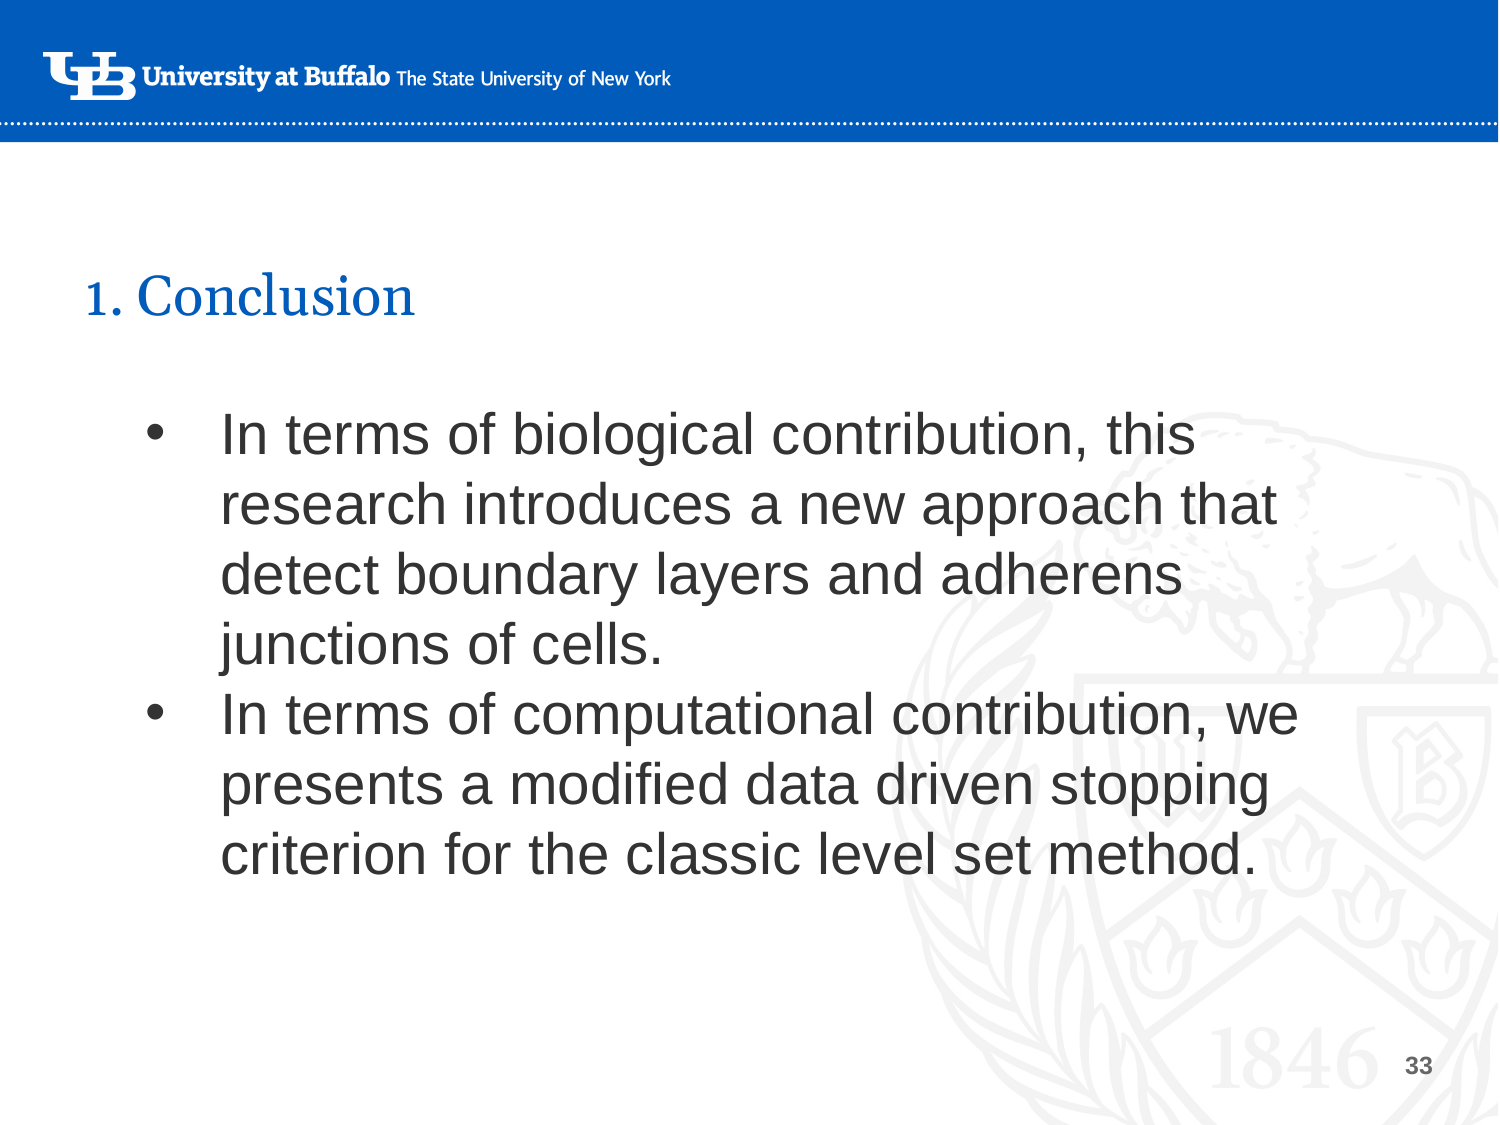

# 1. Conclusion
In terms of biological contribution, this research introduces a new approach that detect boundary layers and adherens junctions of cells.
In terms of computational contribution, we presents a modified data driven stopping criterion for the classic level set method.